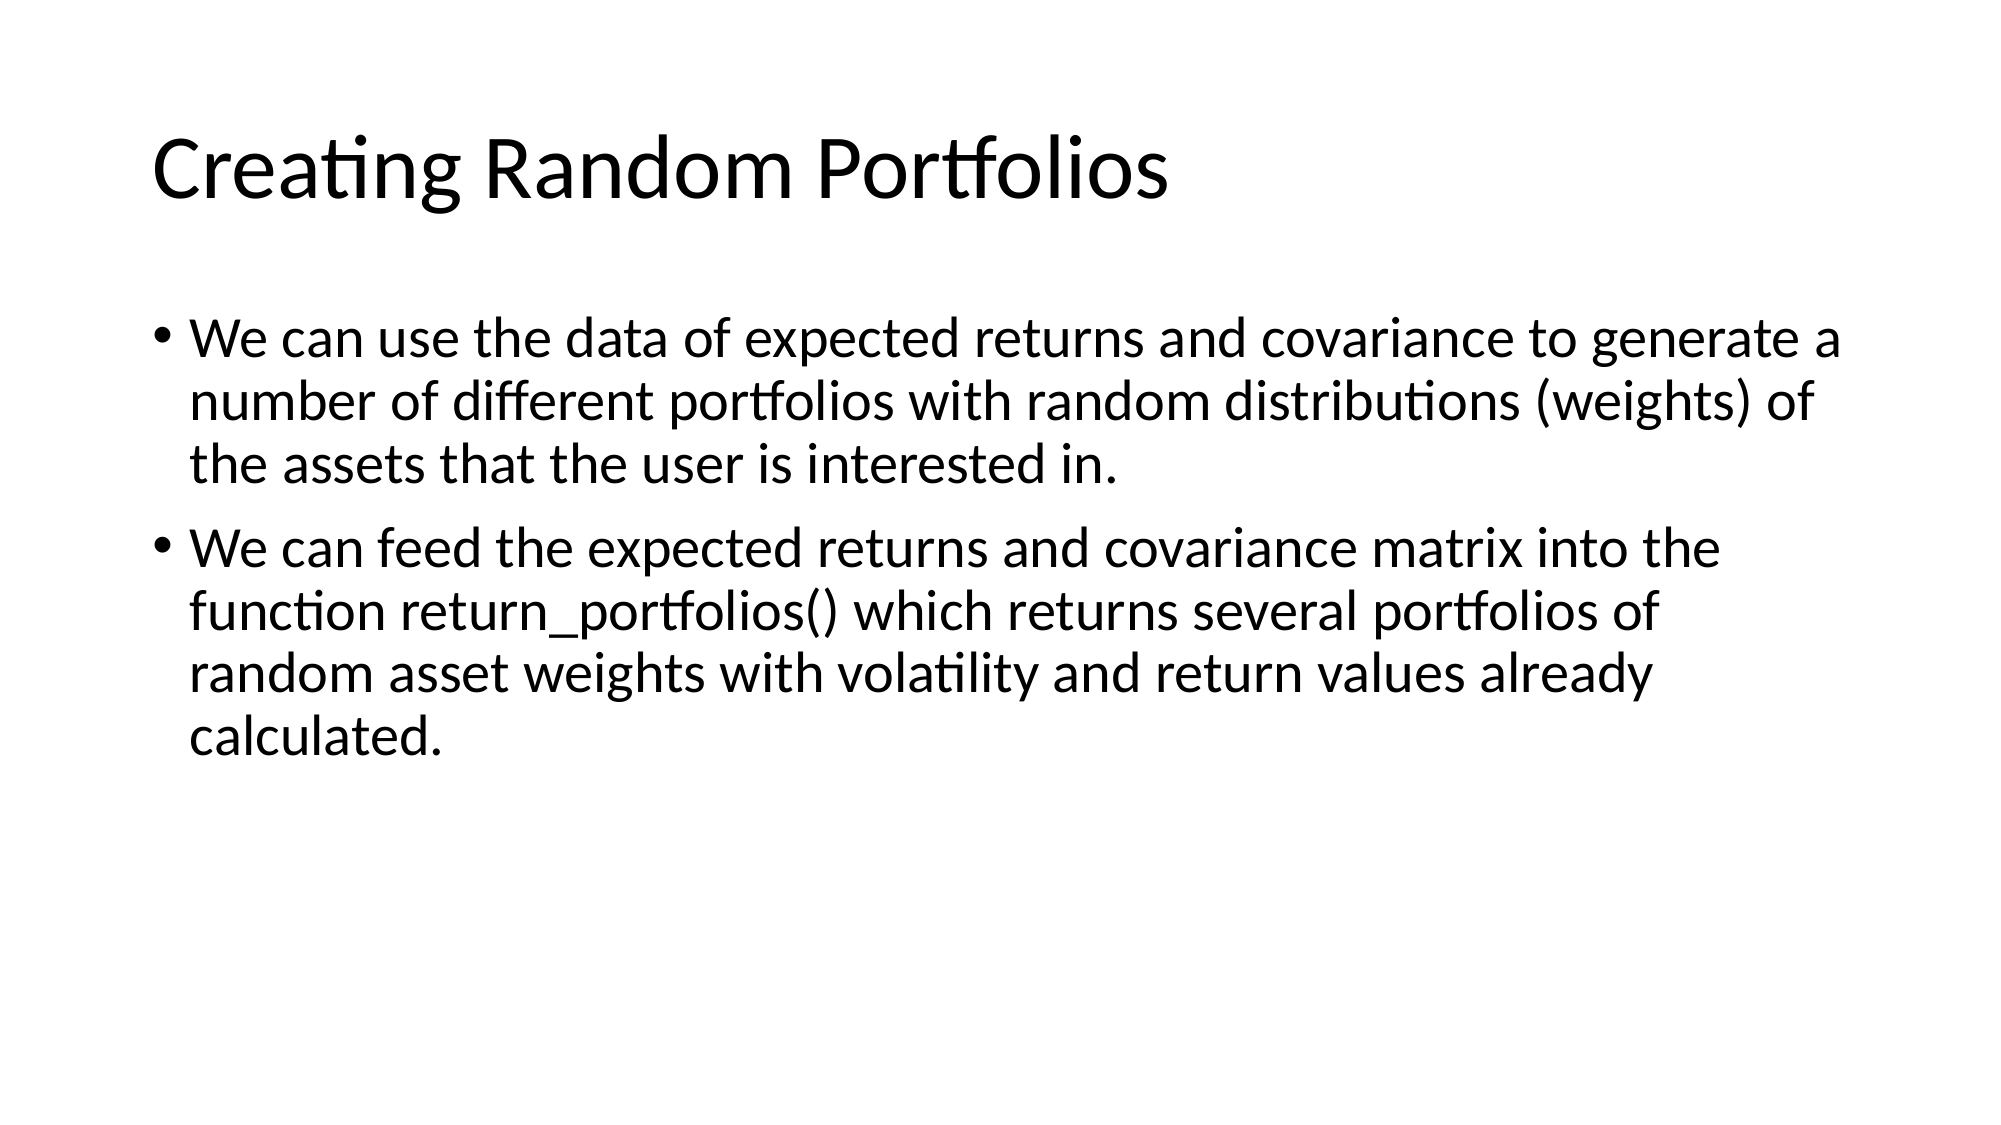

# Creating Random Portfolios
We can use the data of expected returns and covariance to generate a number of different portfolios with random distributions (weights) of the assets that the user is interested in.
We can feed the expected returns and covariance matrix into the function return_portfolios() which returns several portfolios of random asset weights with volatility and return values already calculated.